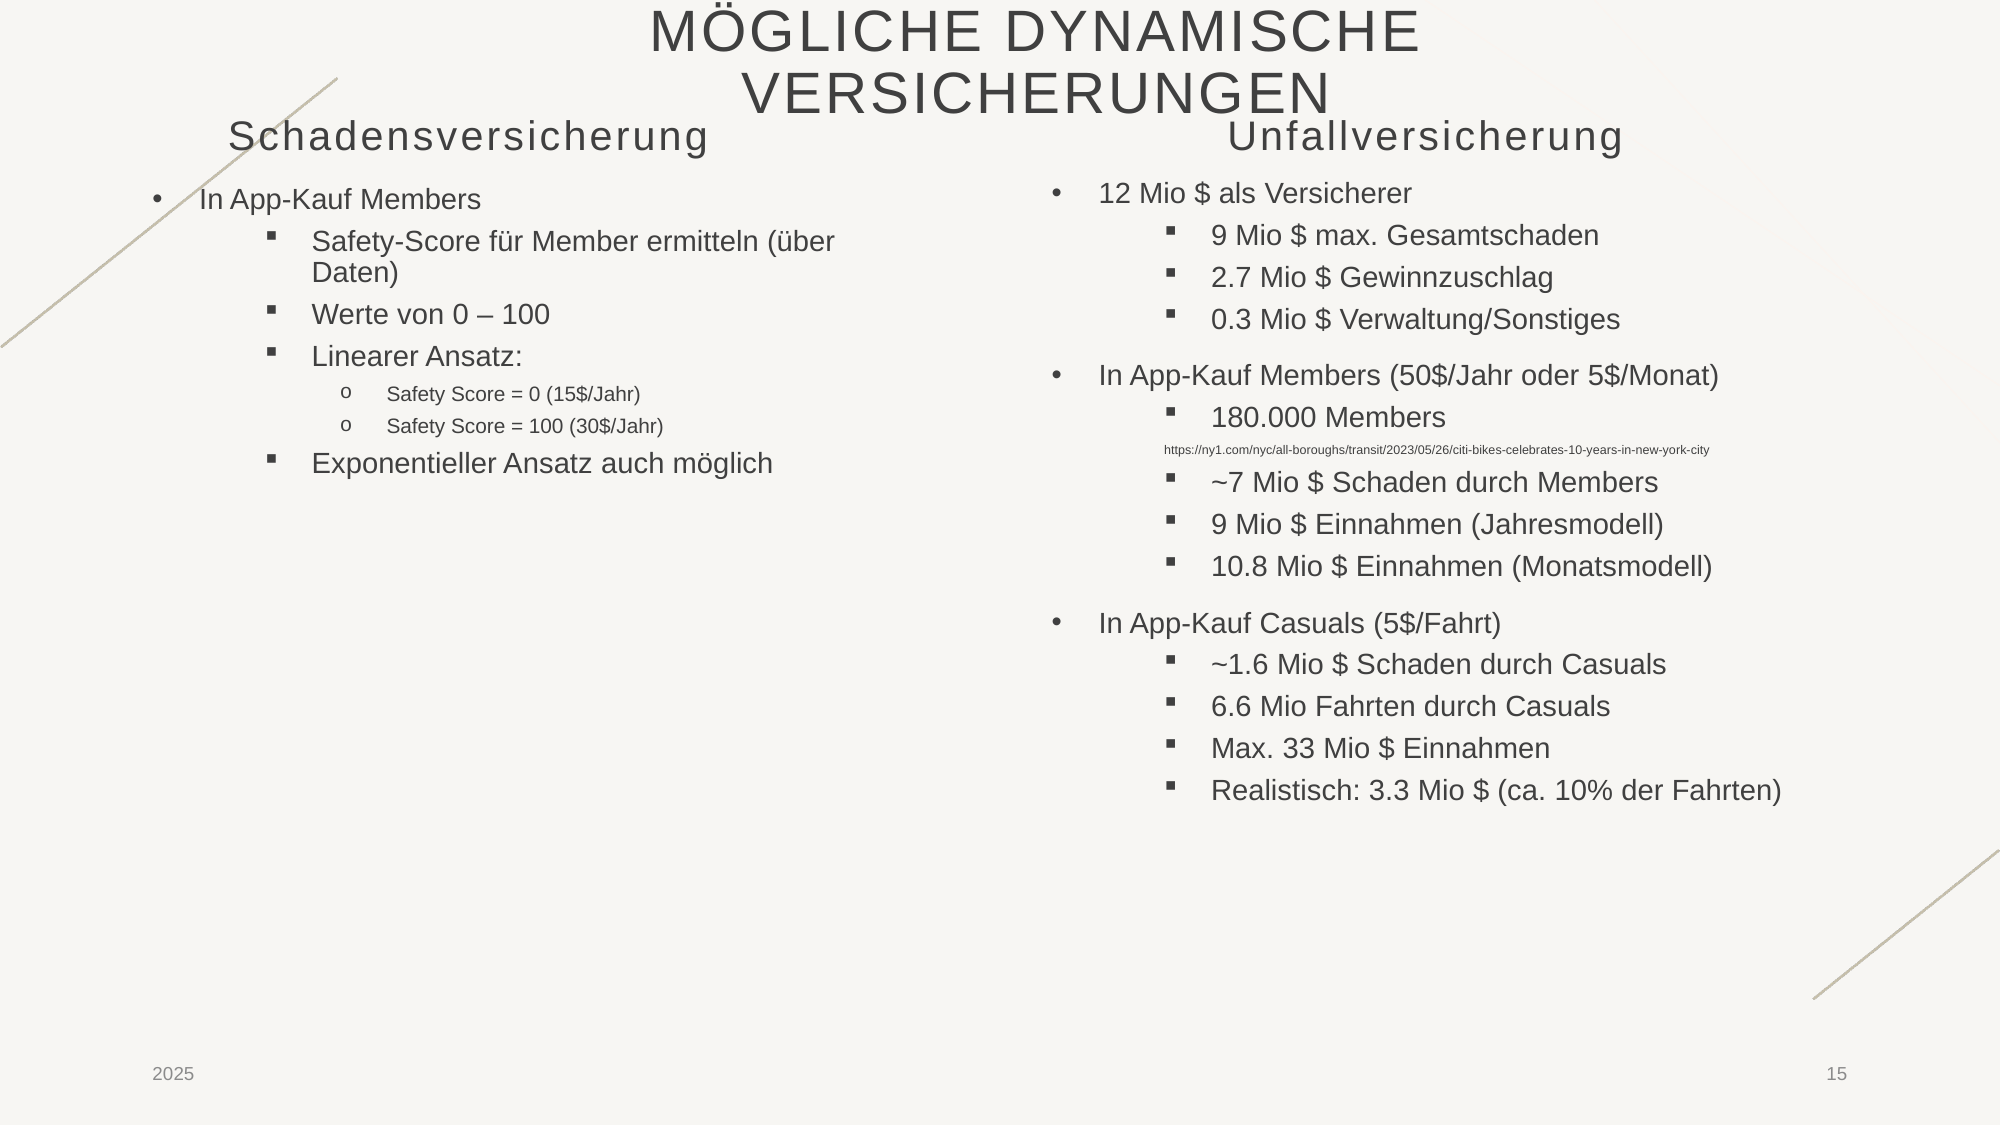

# Mögliche dynamische Versicherungen
Unfallversicherung
Schadensversicherung
12 Mio $ als Versicherer
9 Mio $ max. Gesamtschaden
2.7 Mio $ Gewinnzuschlag
0.3 Mio $ Verwaltung/Sonstiges
In App-Kauf Members (50$/Jahr oder 5$/Monat)
180.000 Members
https://ny1.com/nyc/all-boroughs/transit/2023/05/26/citi-bikes-celebrates-10-years-in-new-york-city
~7 Mio $ Schaden durch Members
9 Mio $ Einnahmen (Jahresmodell)
10.8 Mio $ Einnahmen (Monatsmodell)
In App-Kauf Casuals (5$/Fahrt)
~1.6 Mio $ Schaden durch Casuals
6.6 Mio Fahrten durch Casuals
Max. 33 Mio $ Einnahmen
Realistisch: 3.3 Mio $ (ca. 10% der Fahrten)

In App-Kauf Members
Safety-Score für Member ermitteln (über Daten)
Werte von 0 – 100
Linearer Ansatz:
Safety Score = 0 (15$/Jahr)
Safety Score = 100 (30$/Jahr)
Exponentieller Ansatz auch möglich

2025

15